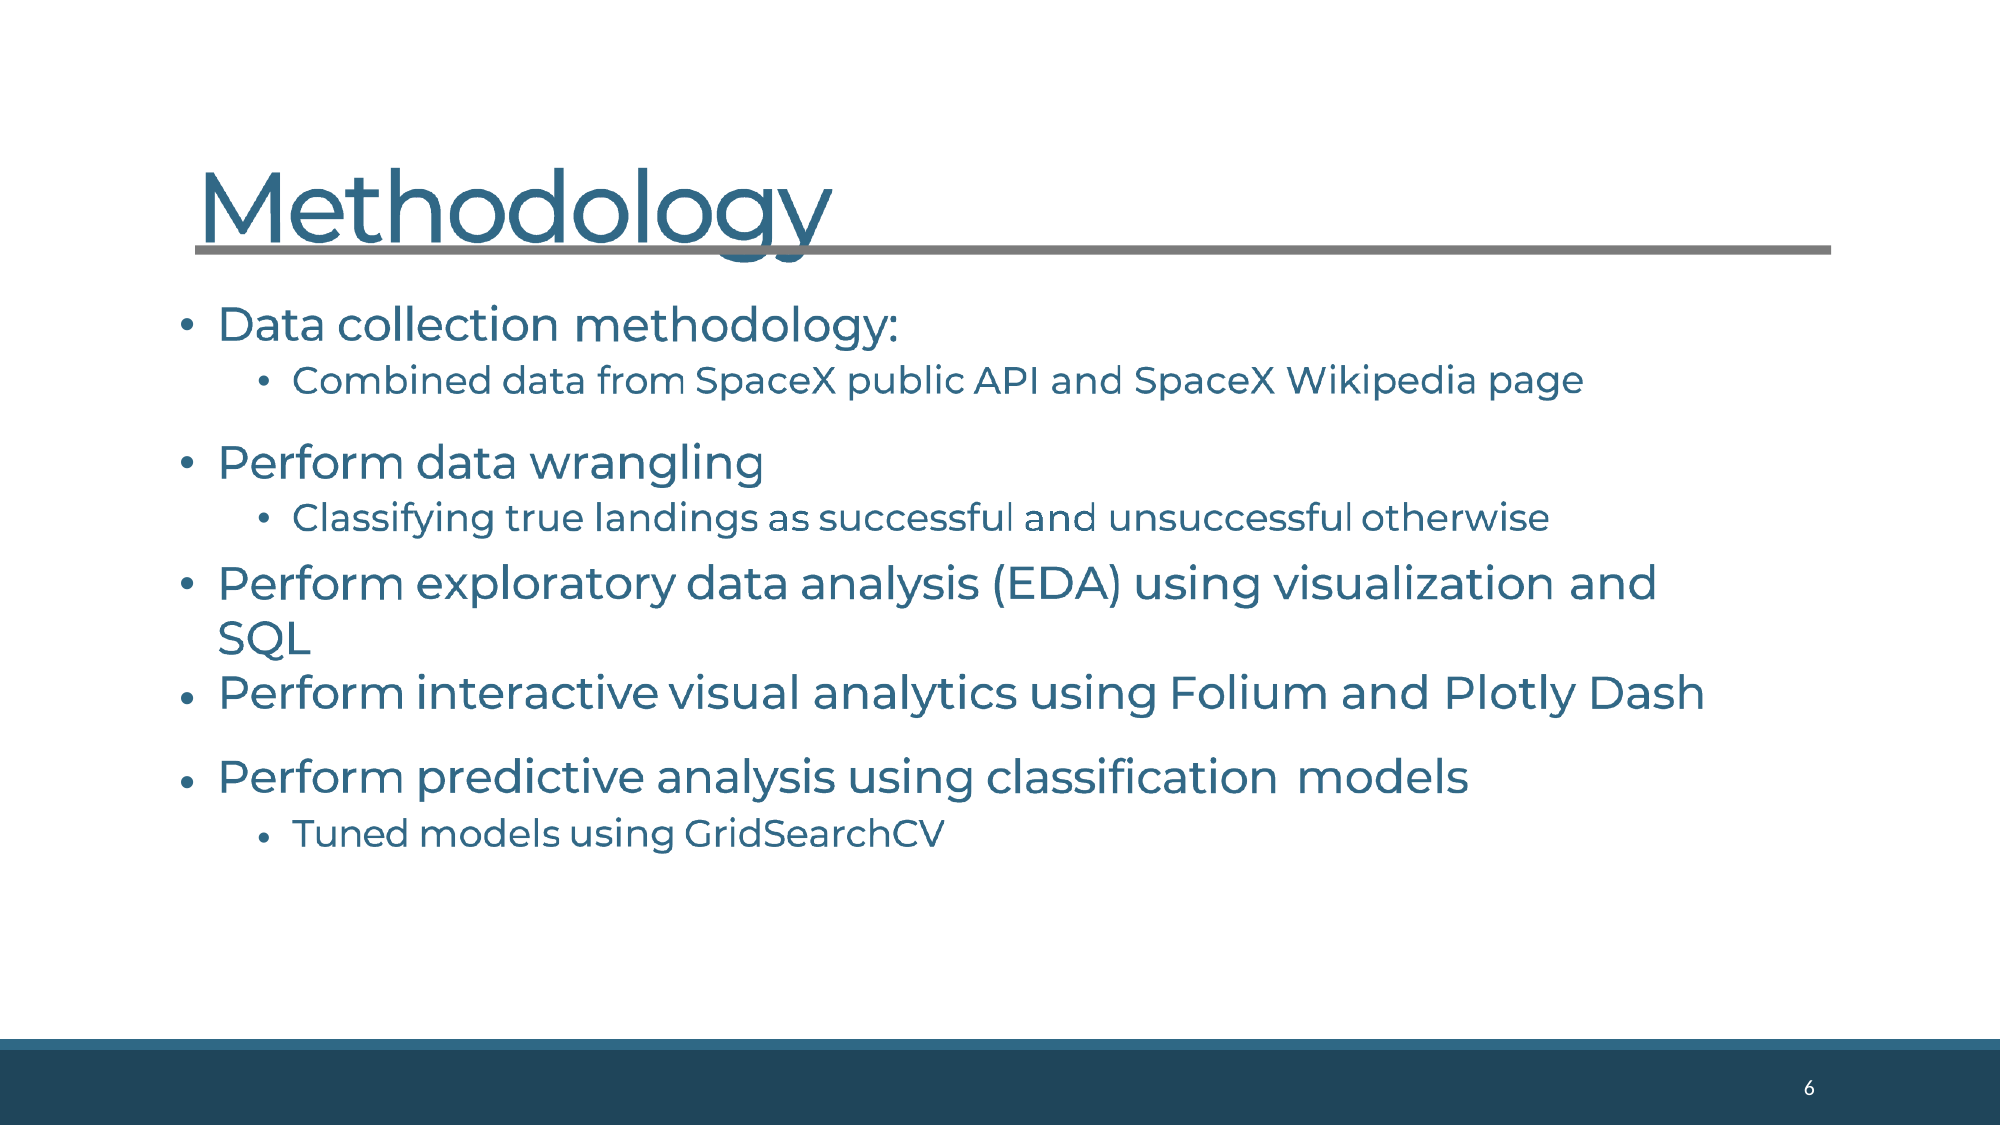

•
•
•
•
•

•
•
•

6